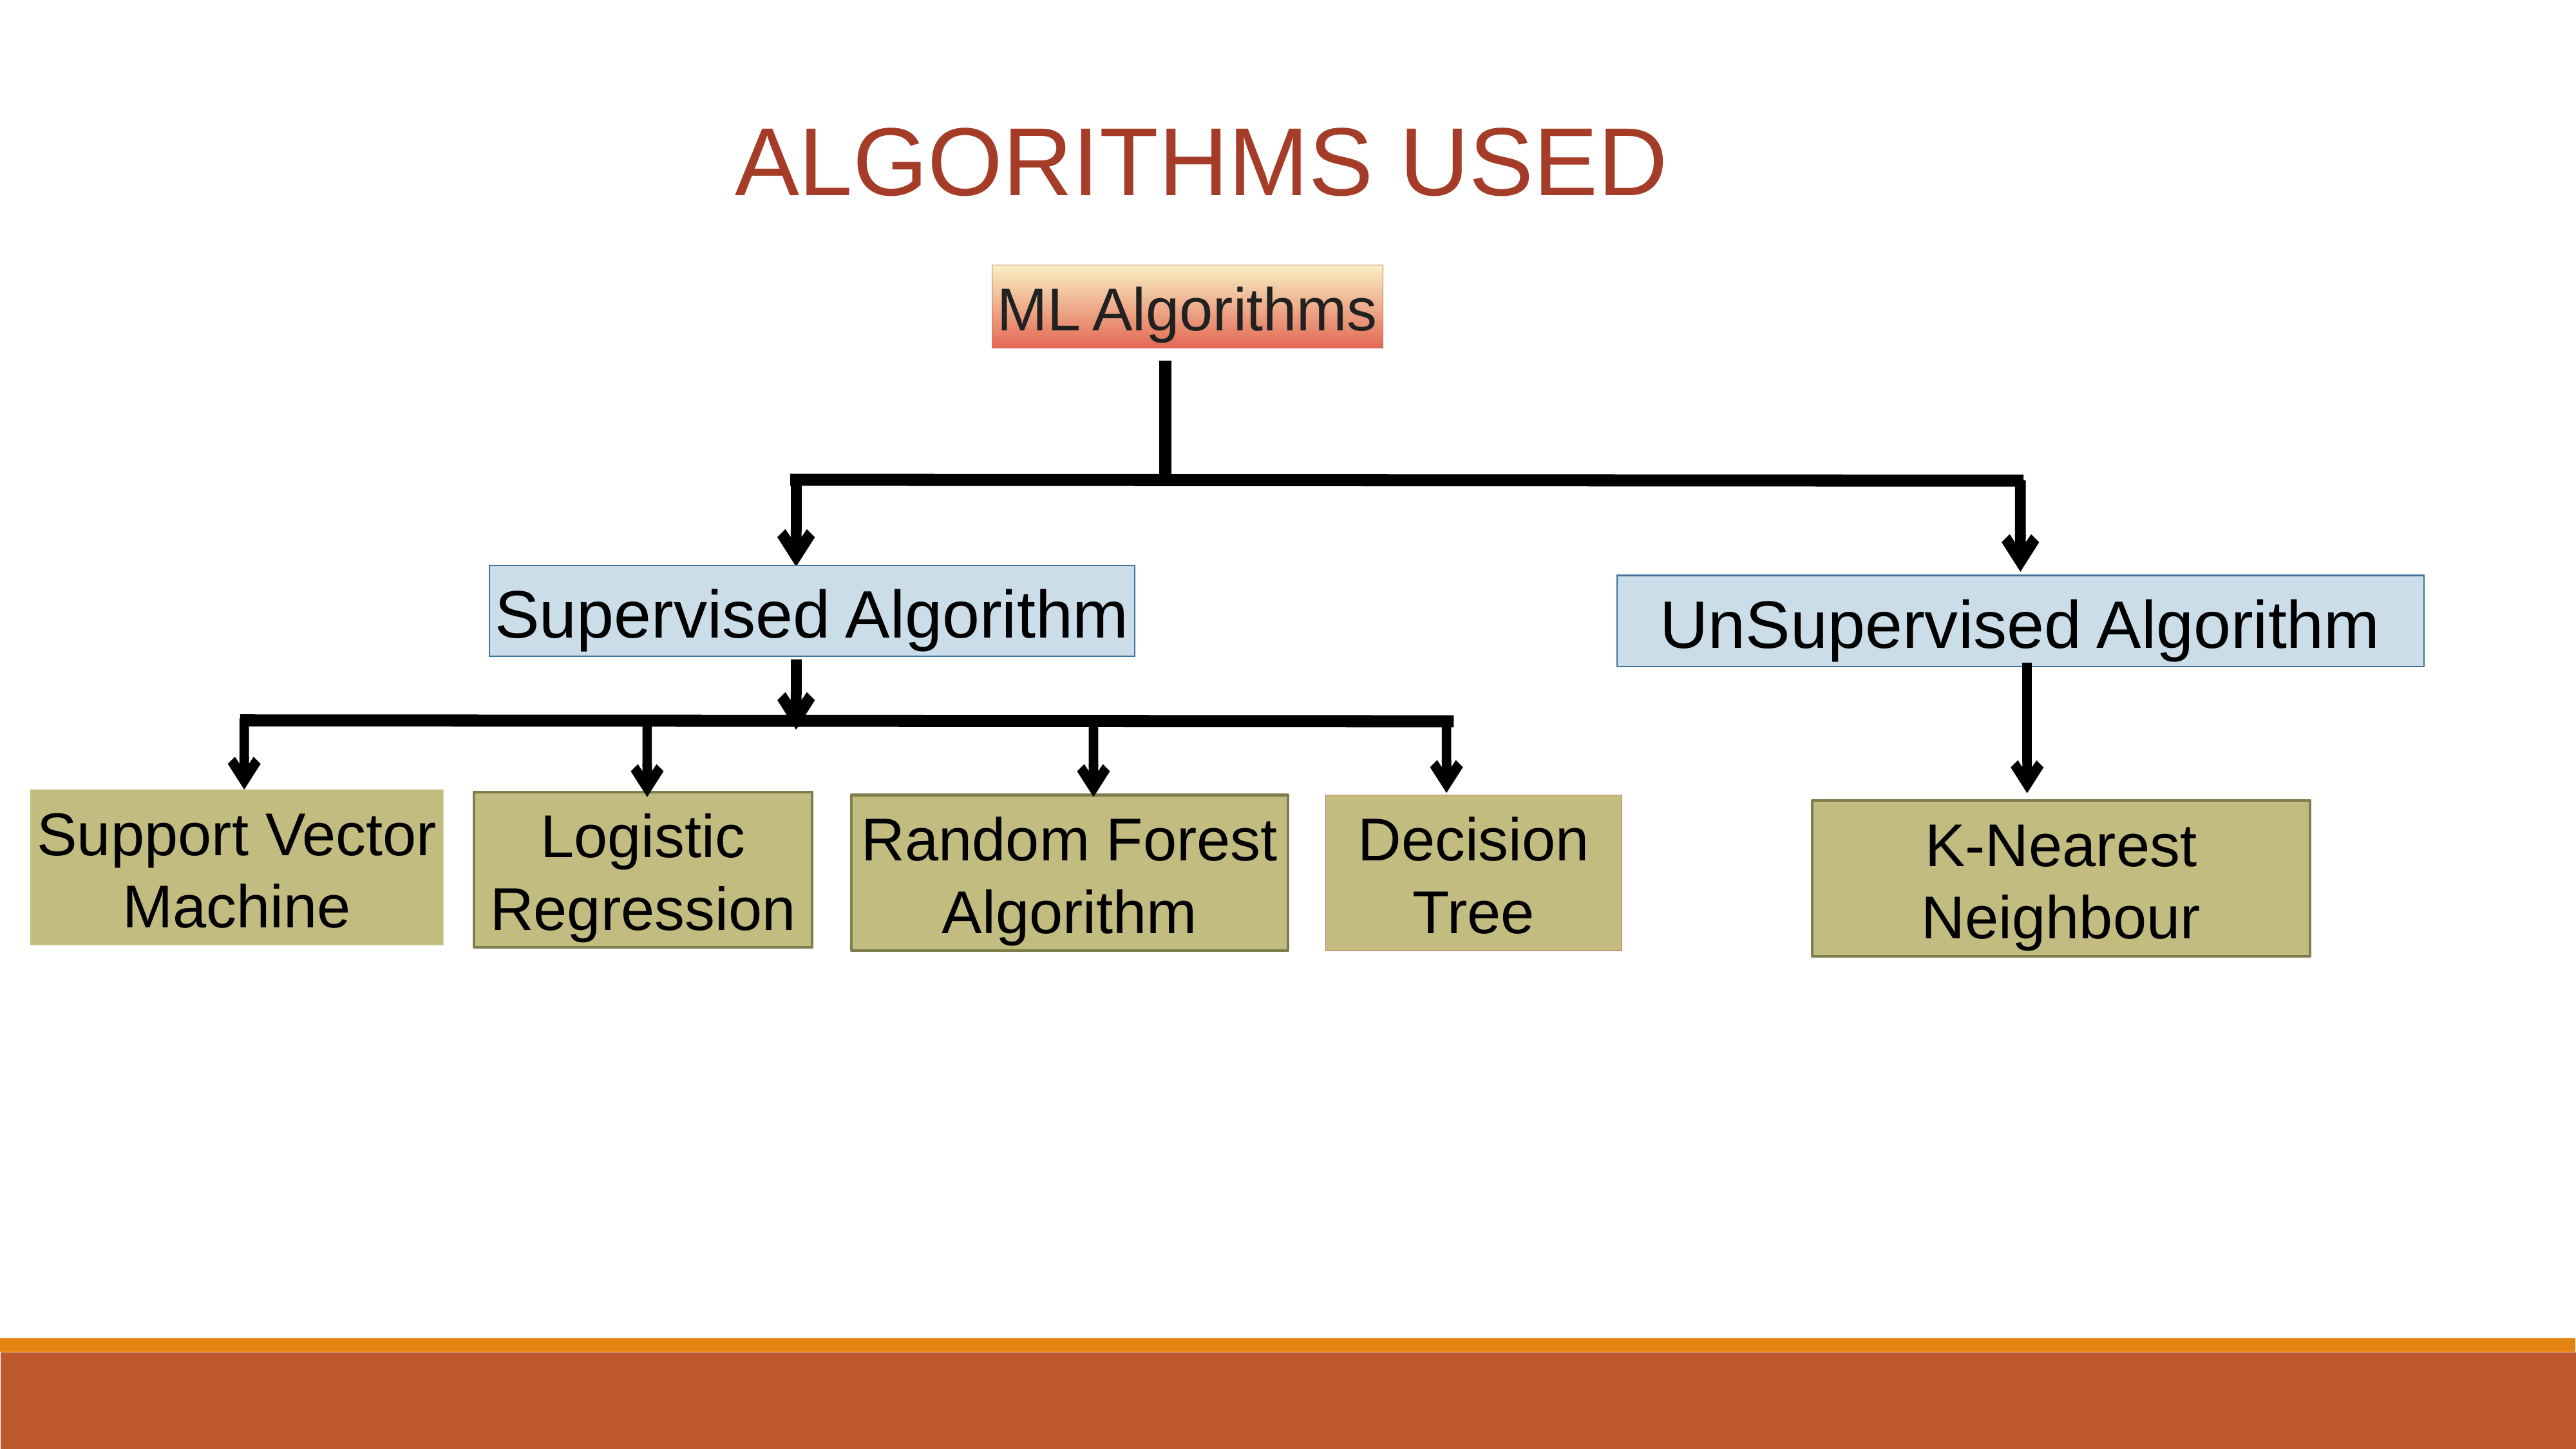

ALGORITHMS USED
ML Algorithms

Supervised Algorithm
UnSupervised Algorithm

Support Vector Machine
Logistic Regression
Random Forest Algorithm
Decision Tree
K-Nearest Neighbour